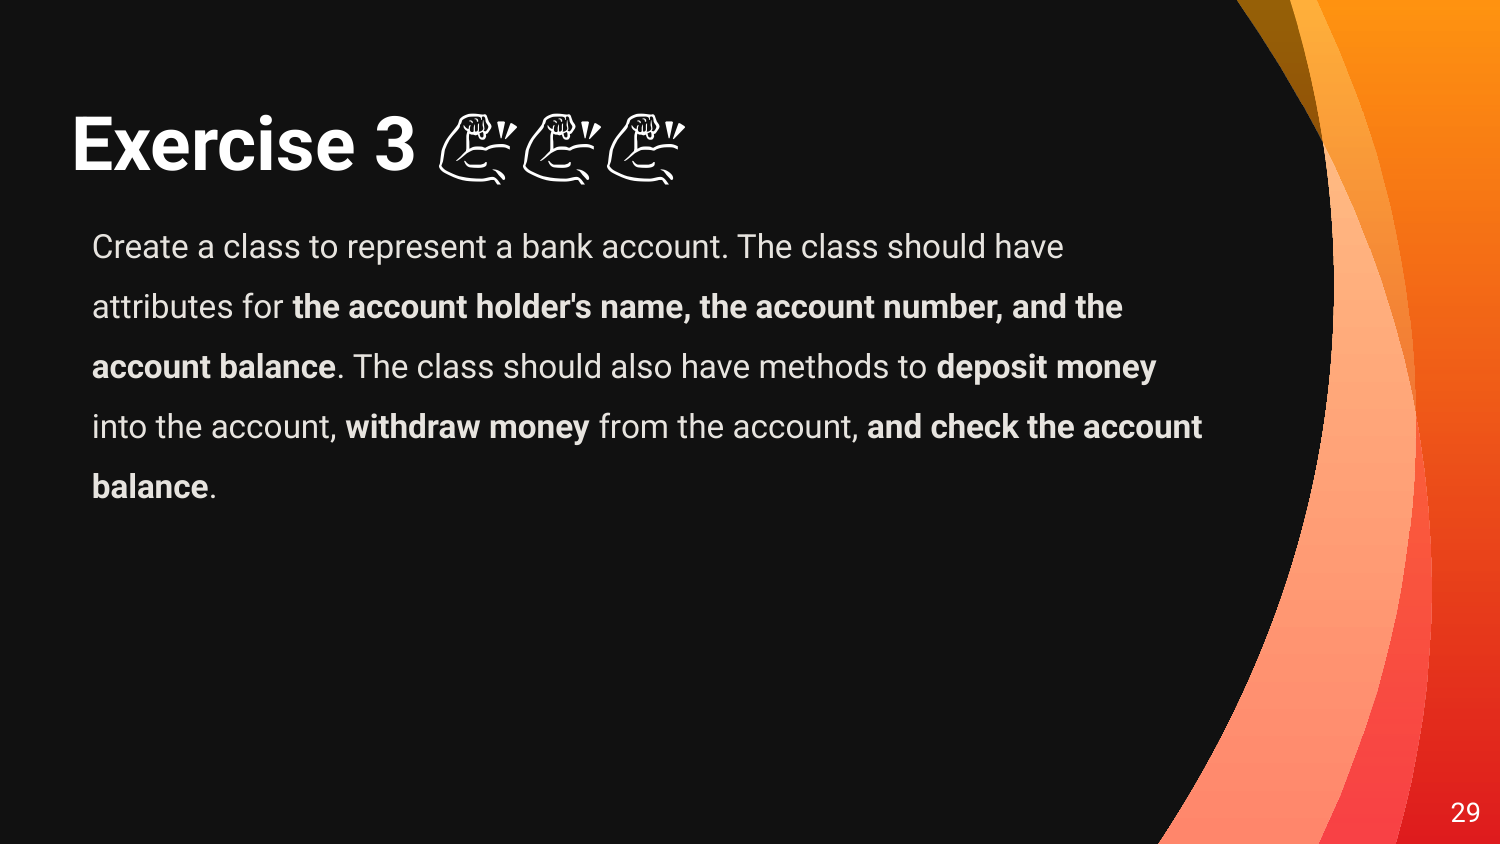

# Exercise 3 💪💪💪
Create a class to represent a bank account. The class should have attributes for the account holder's name, the account number, and the account balance. The class should also have methods to deposit money into the account, withdraw money from the account, and check the account balance.
29